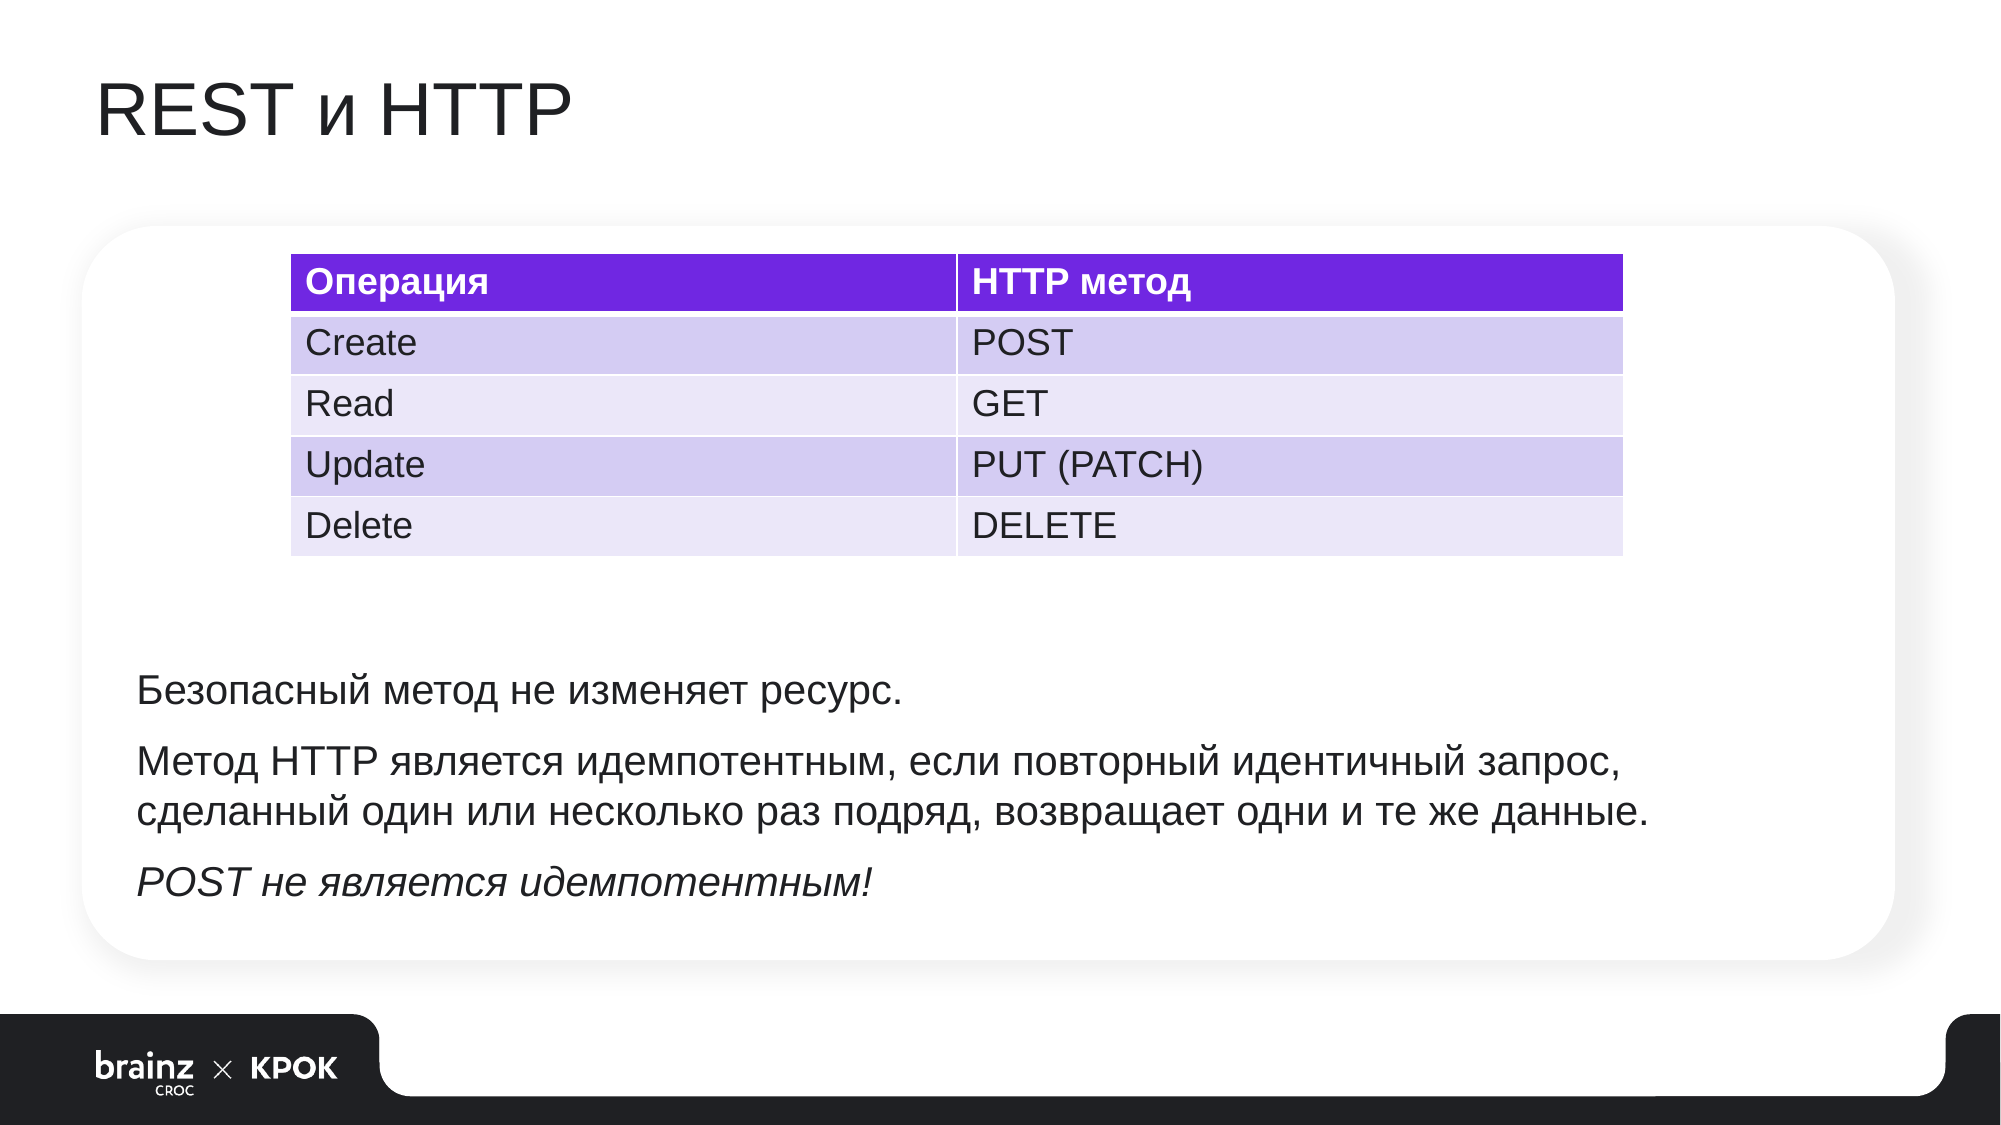

# REST и HTTP

| Операция | HTTP метод |
| --- | --- |
| Create | POST |
| Read | GET |
| Update | PUT (PATCH) |
| Delete | DELETE |

Безопасный метод не изменяет ресурс.
Метод HTTP является идемпотентным, если повторный идентичный запрос, сделанный один или несколько раз подряд, возвращает одни и те же данные.
POST не является идемпотентным!